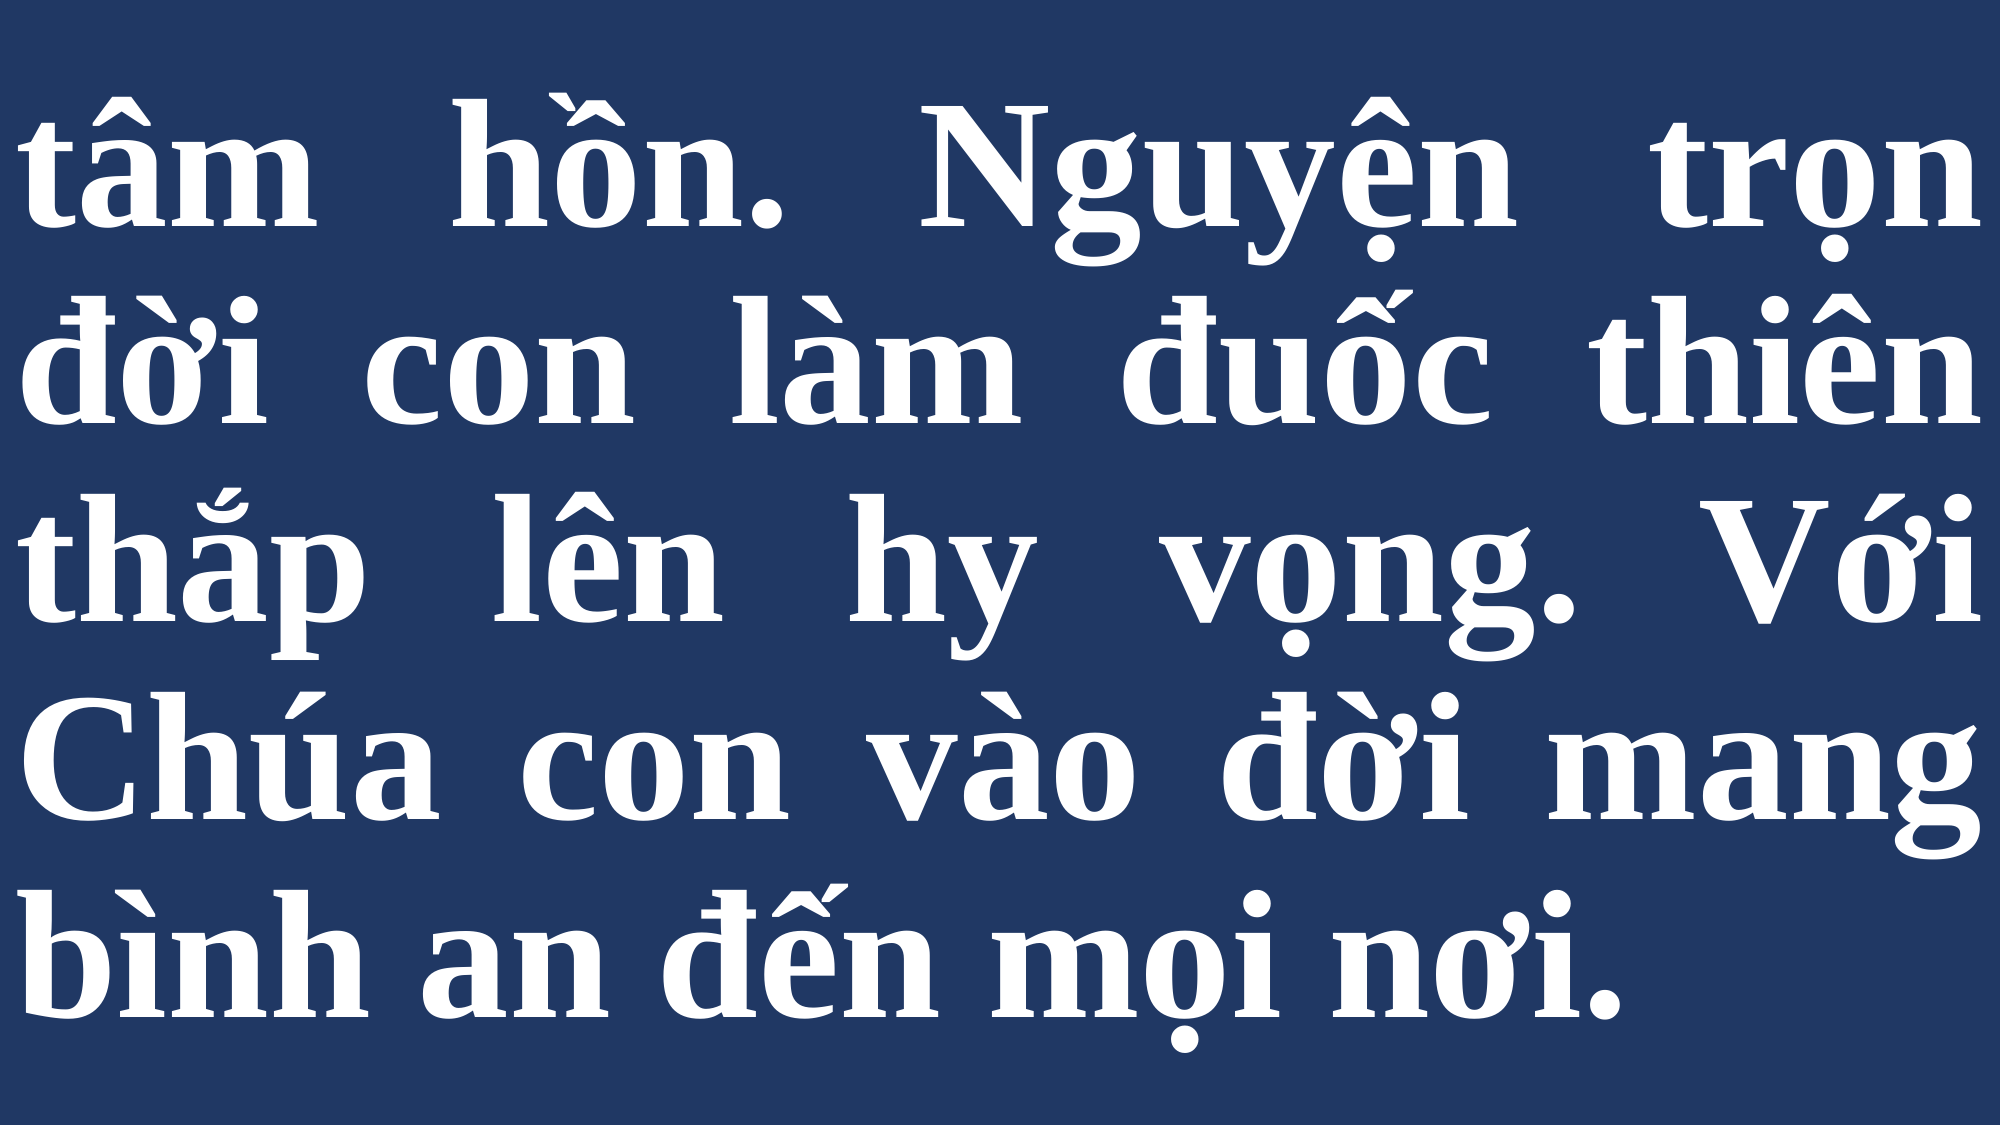

# tâm hồn. Nguyện trọn đời con làm đuốc thiên thắp lên hy vọng. Với Chúa con vào đời mang bình an đến mọi nơi.